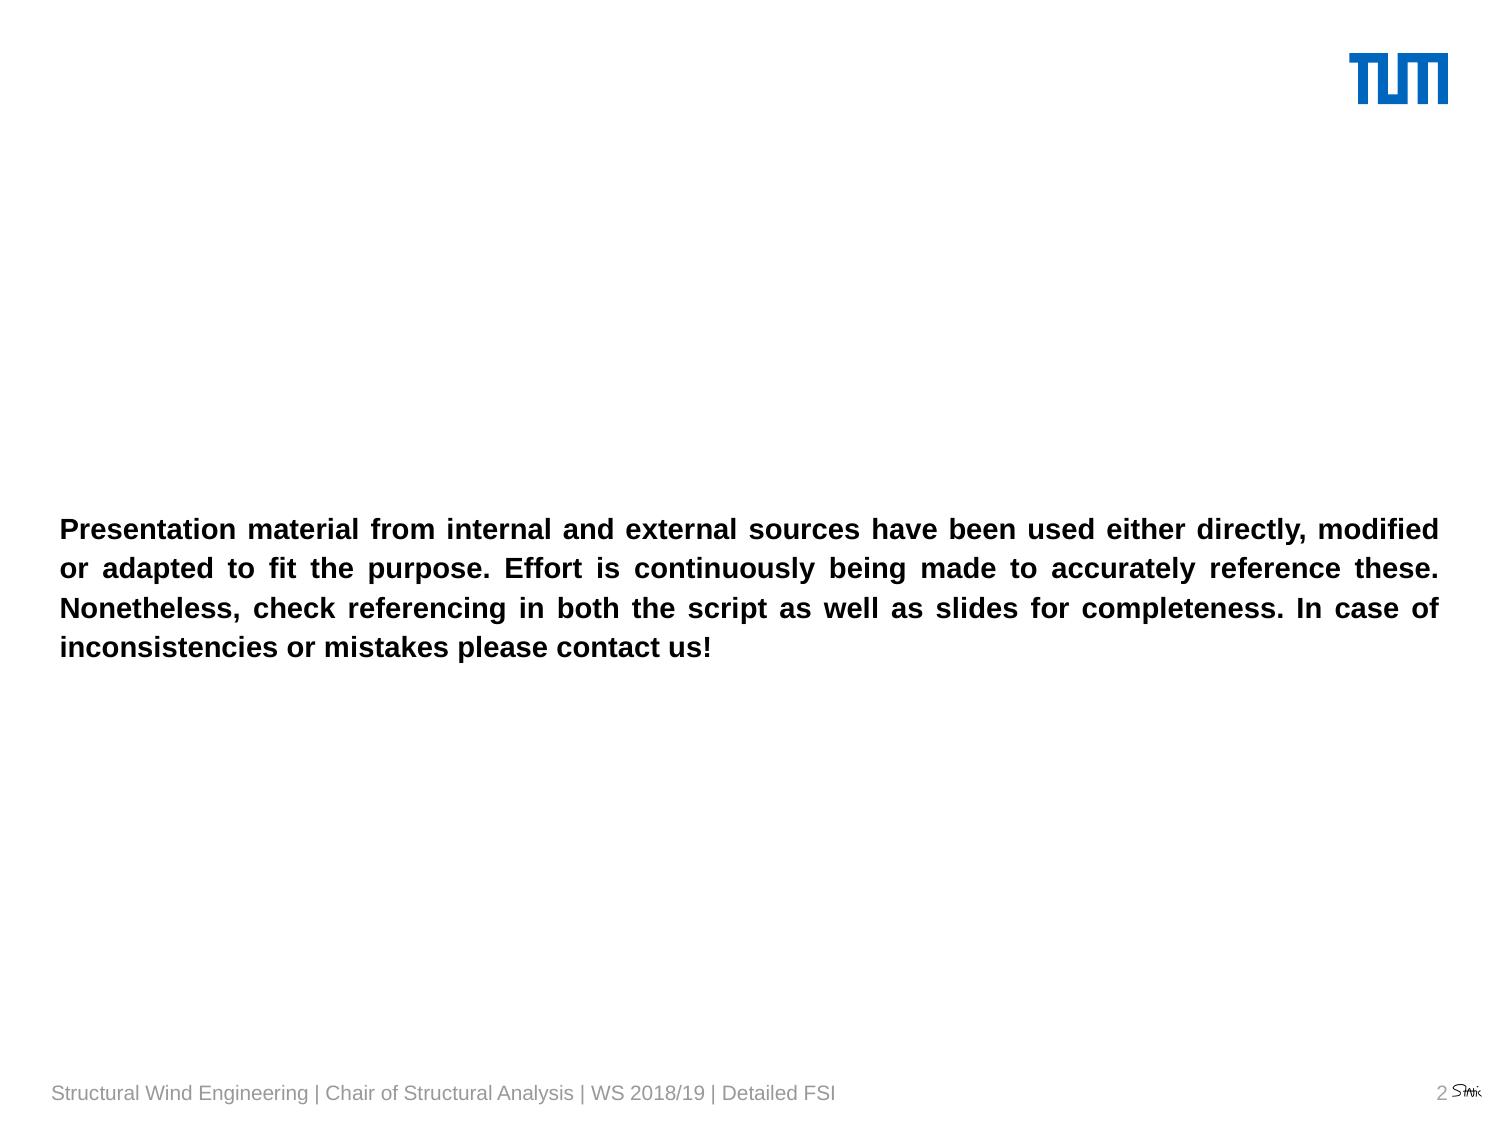

Presentation material from internal and external sources have been used either directly, modified or adapted to fit the purpose. Effort is continuously being made to accurately reference these. Nonetheless, check referencing in both the script as well as slides for completeness. In case of inconsistencies or mistakes please contact us!
2